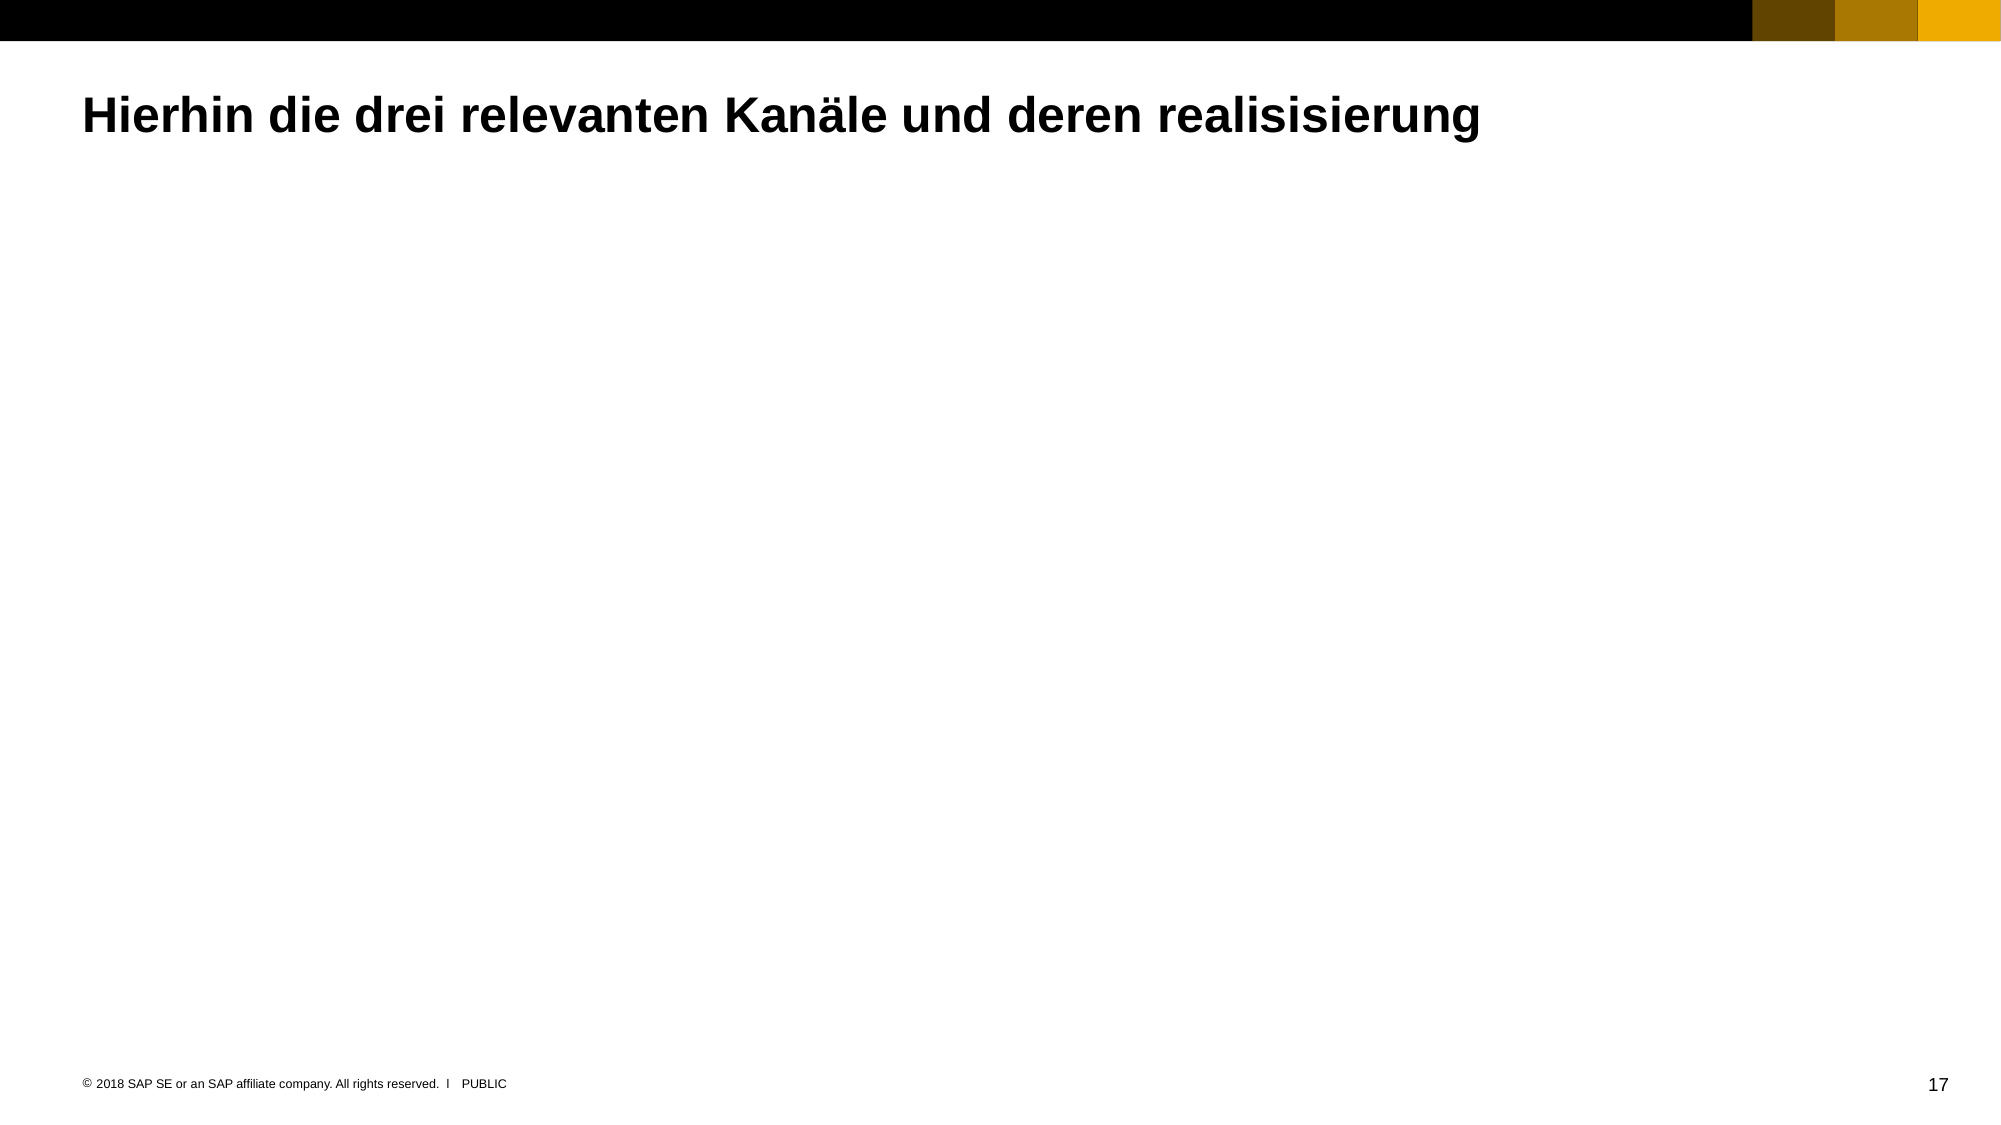

# Hierhin die drei relevanten Kanäle und deren realisisierung